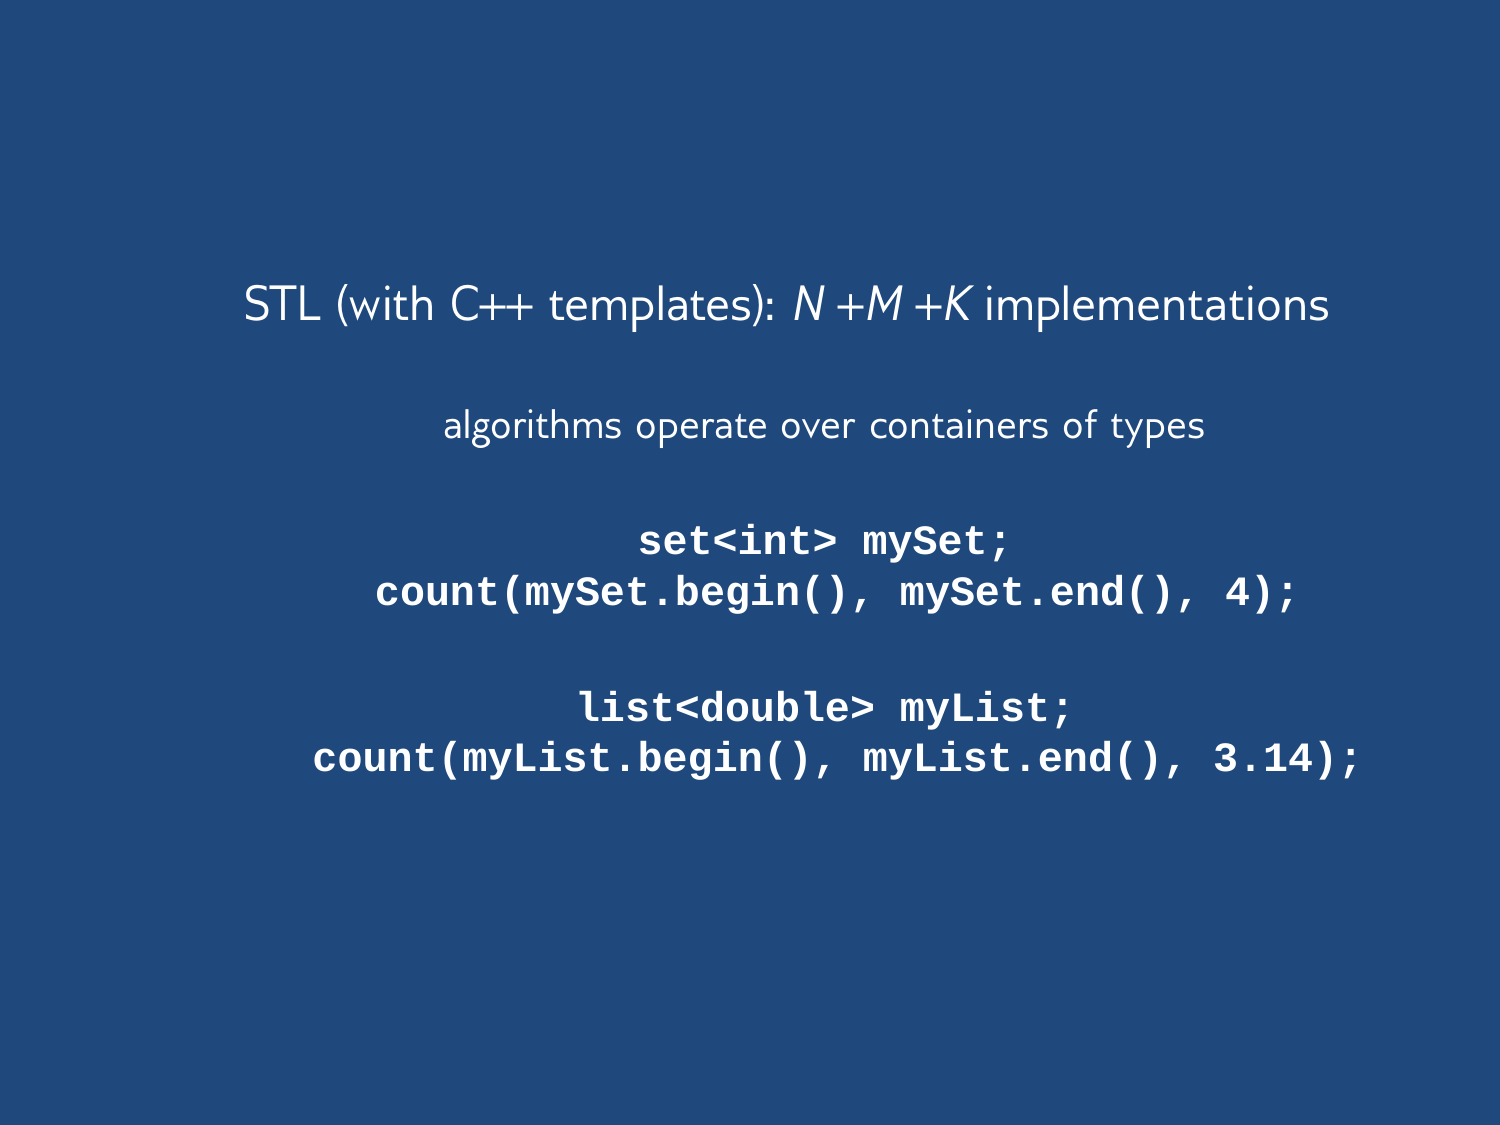

#
STL (with C++ templates): N +M +K implementations

algorithms operate over containers of types

set<int> mySet;
 count(mySet.begin(), mySet.end(), 4);

list<double> myList;
 count(myList.begin(), myList.end(), 3.14);